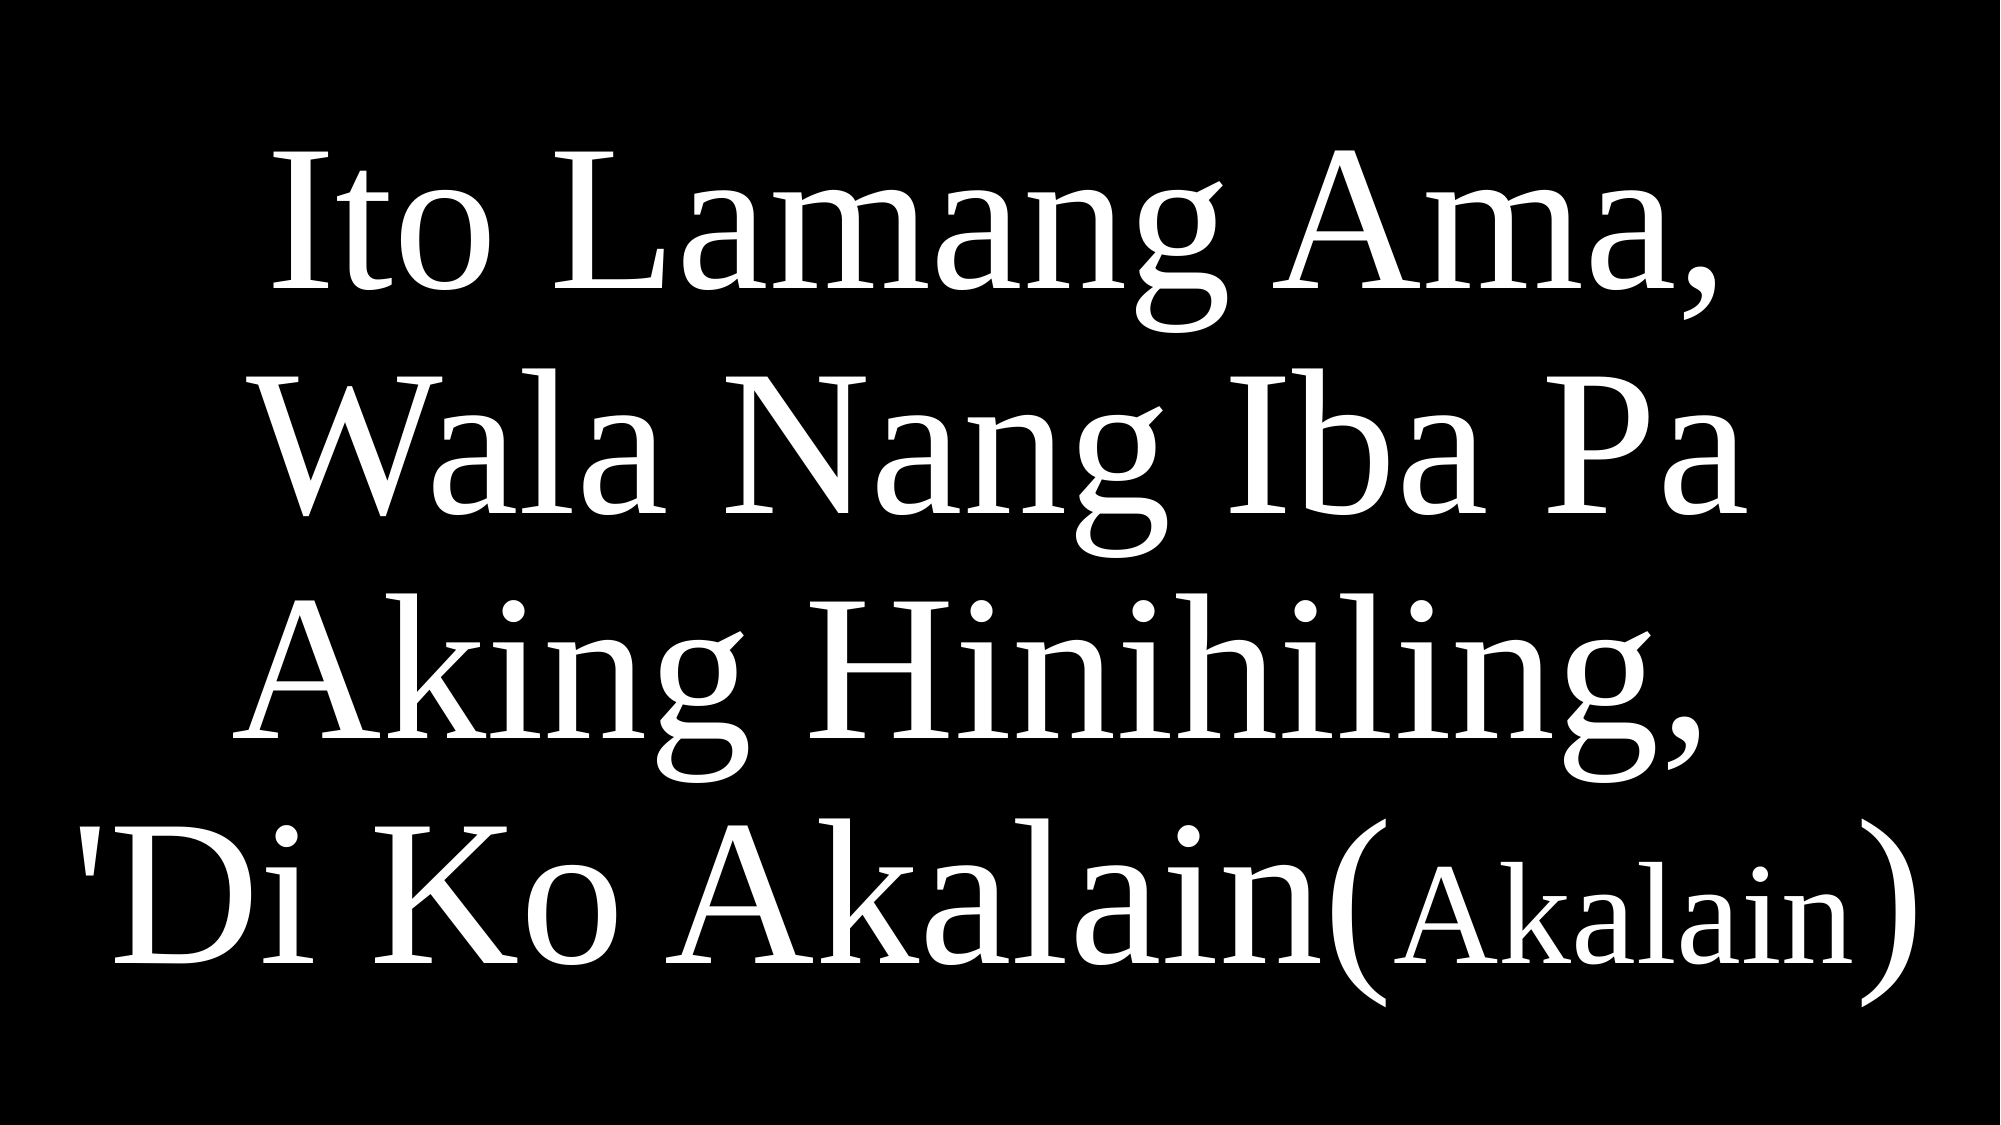

# Ito Lamang Ama, Wala Nang Iba Pa Aking Hinihiling, 'Di Ko Akalain(Akalain)